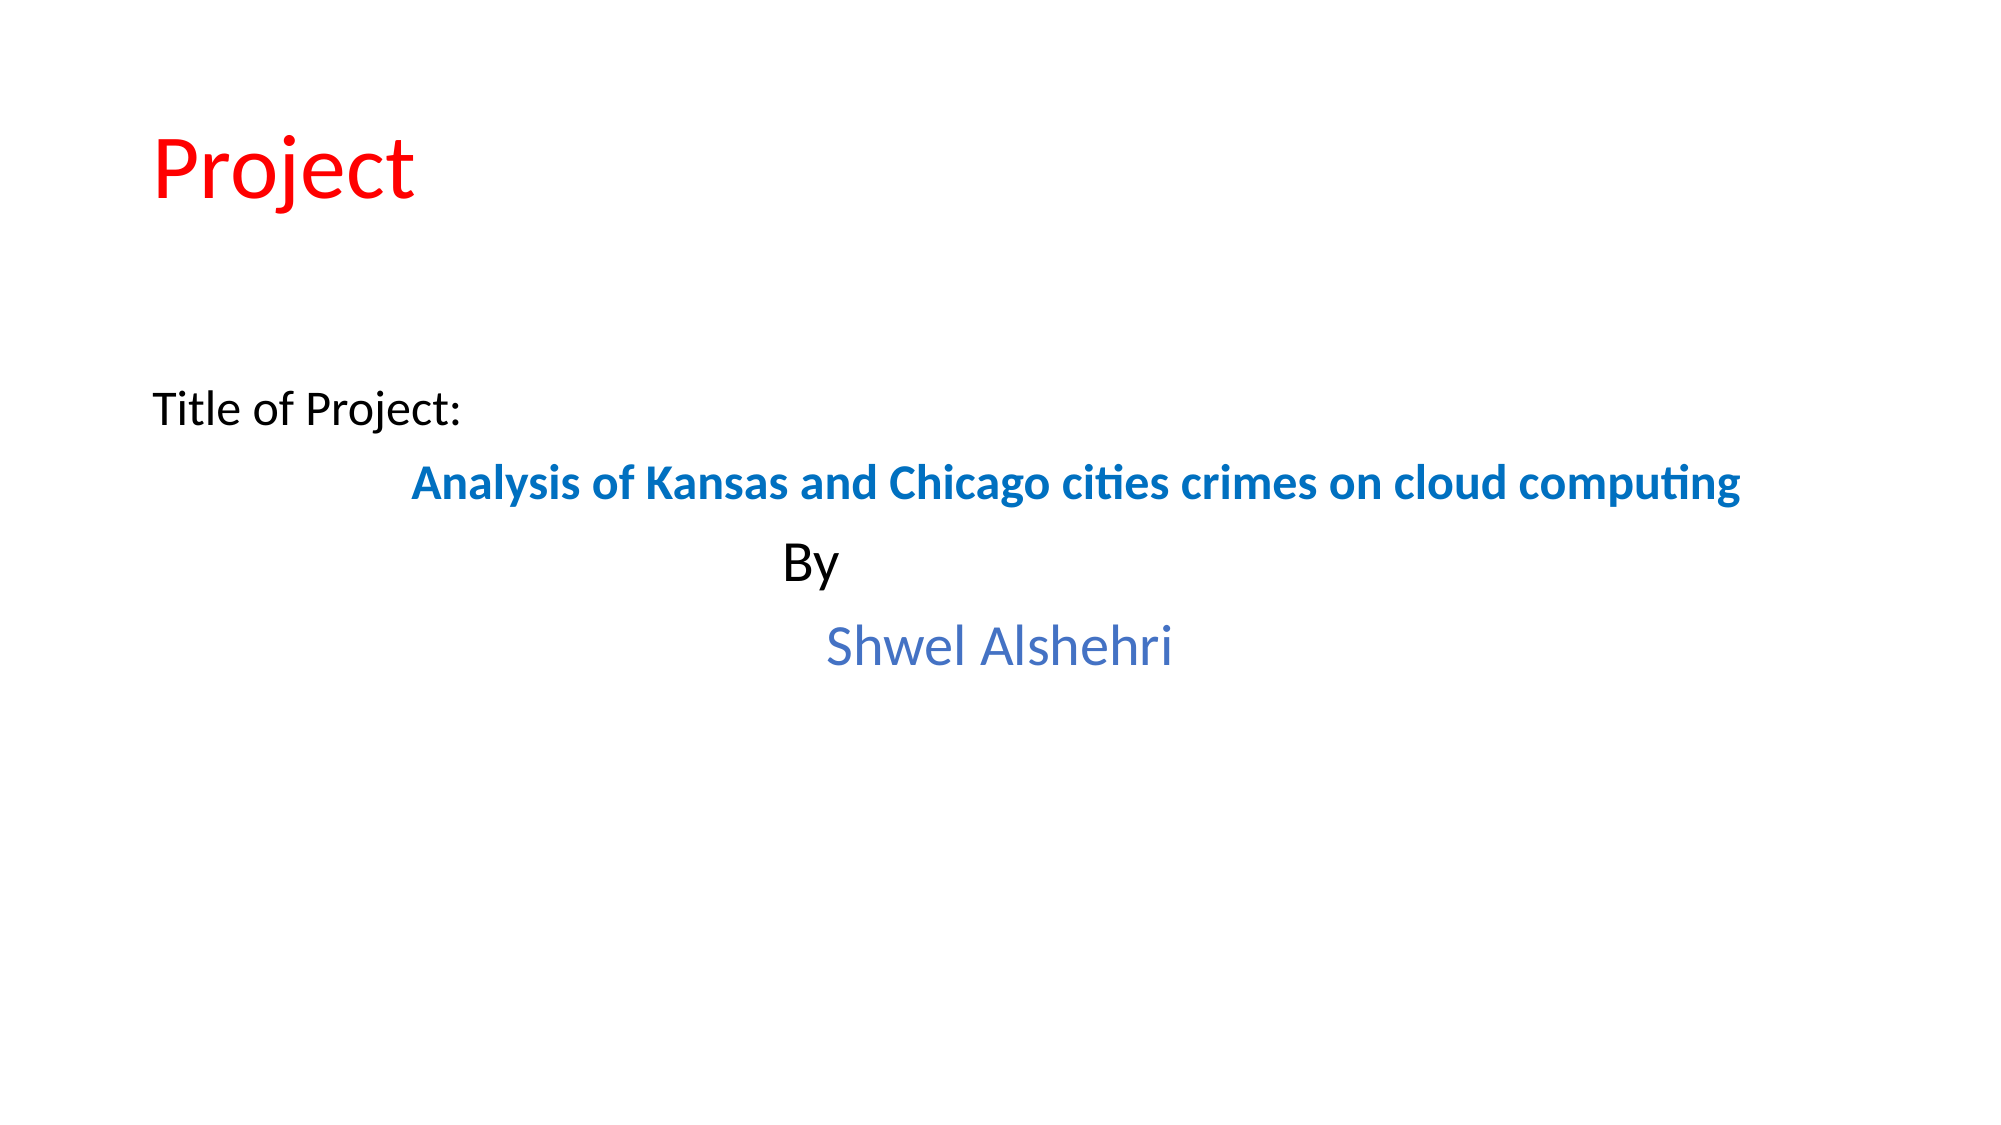

# Project

Title of Project:
                       Analysis of Kansas and Chicago cities crimes on cloud computing
                                                        By
Shwel Alshehri